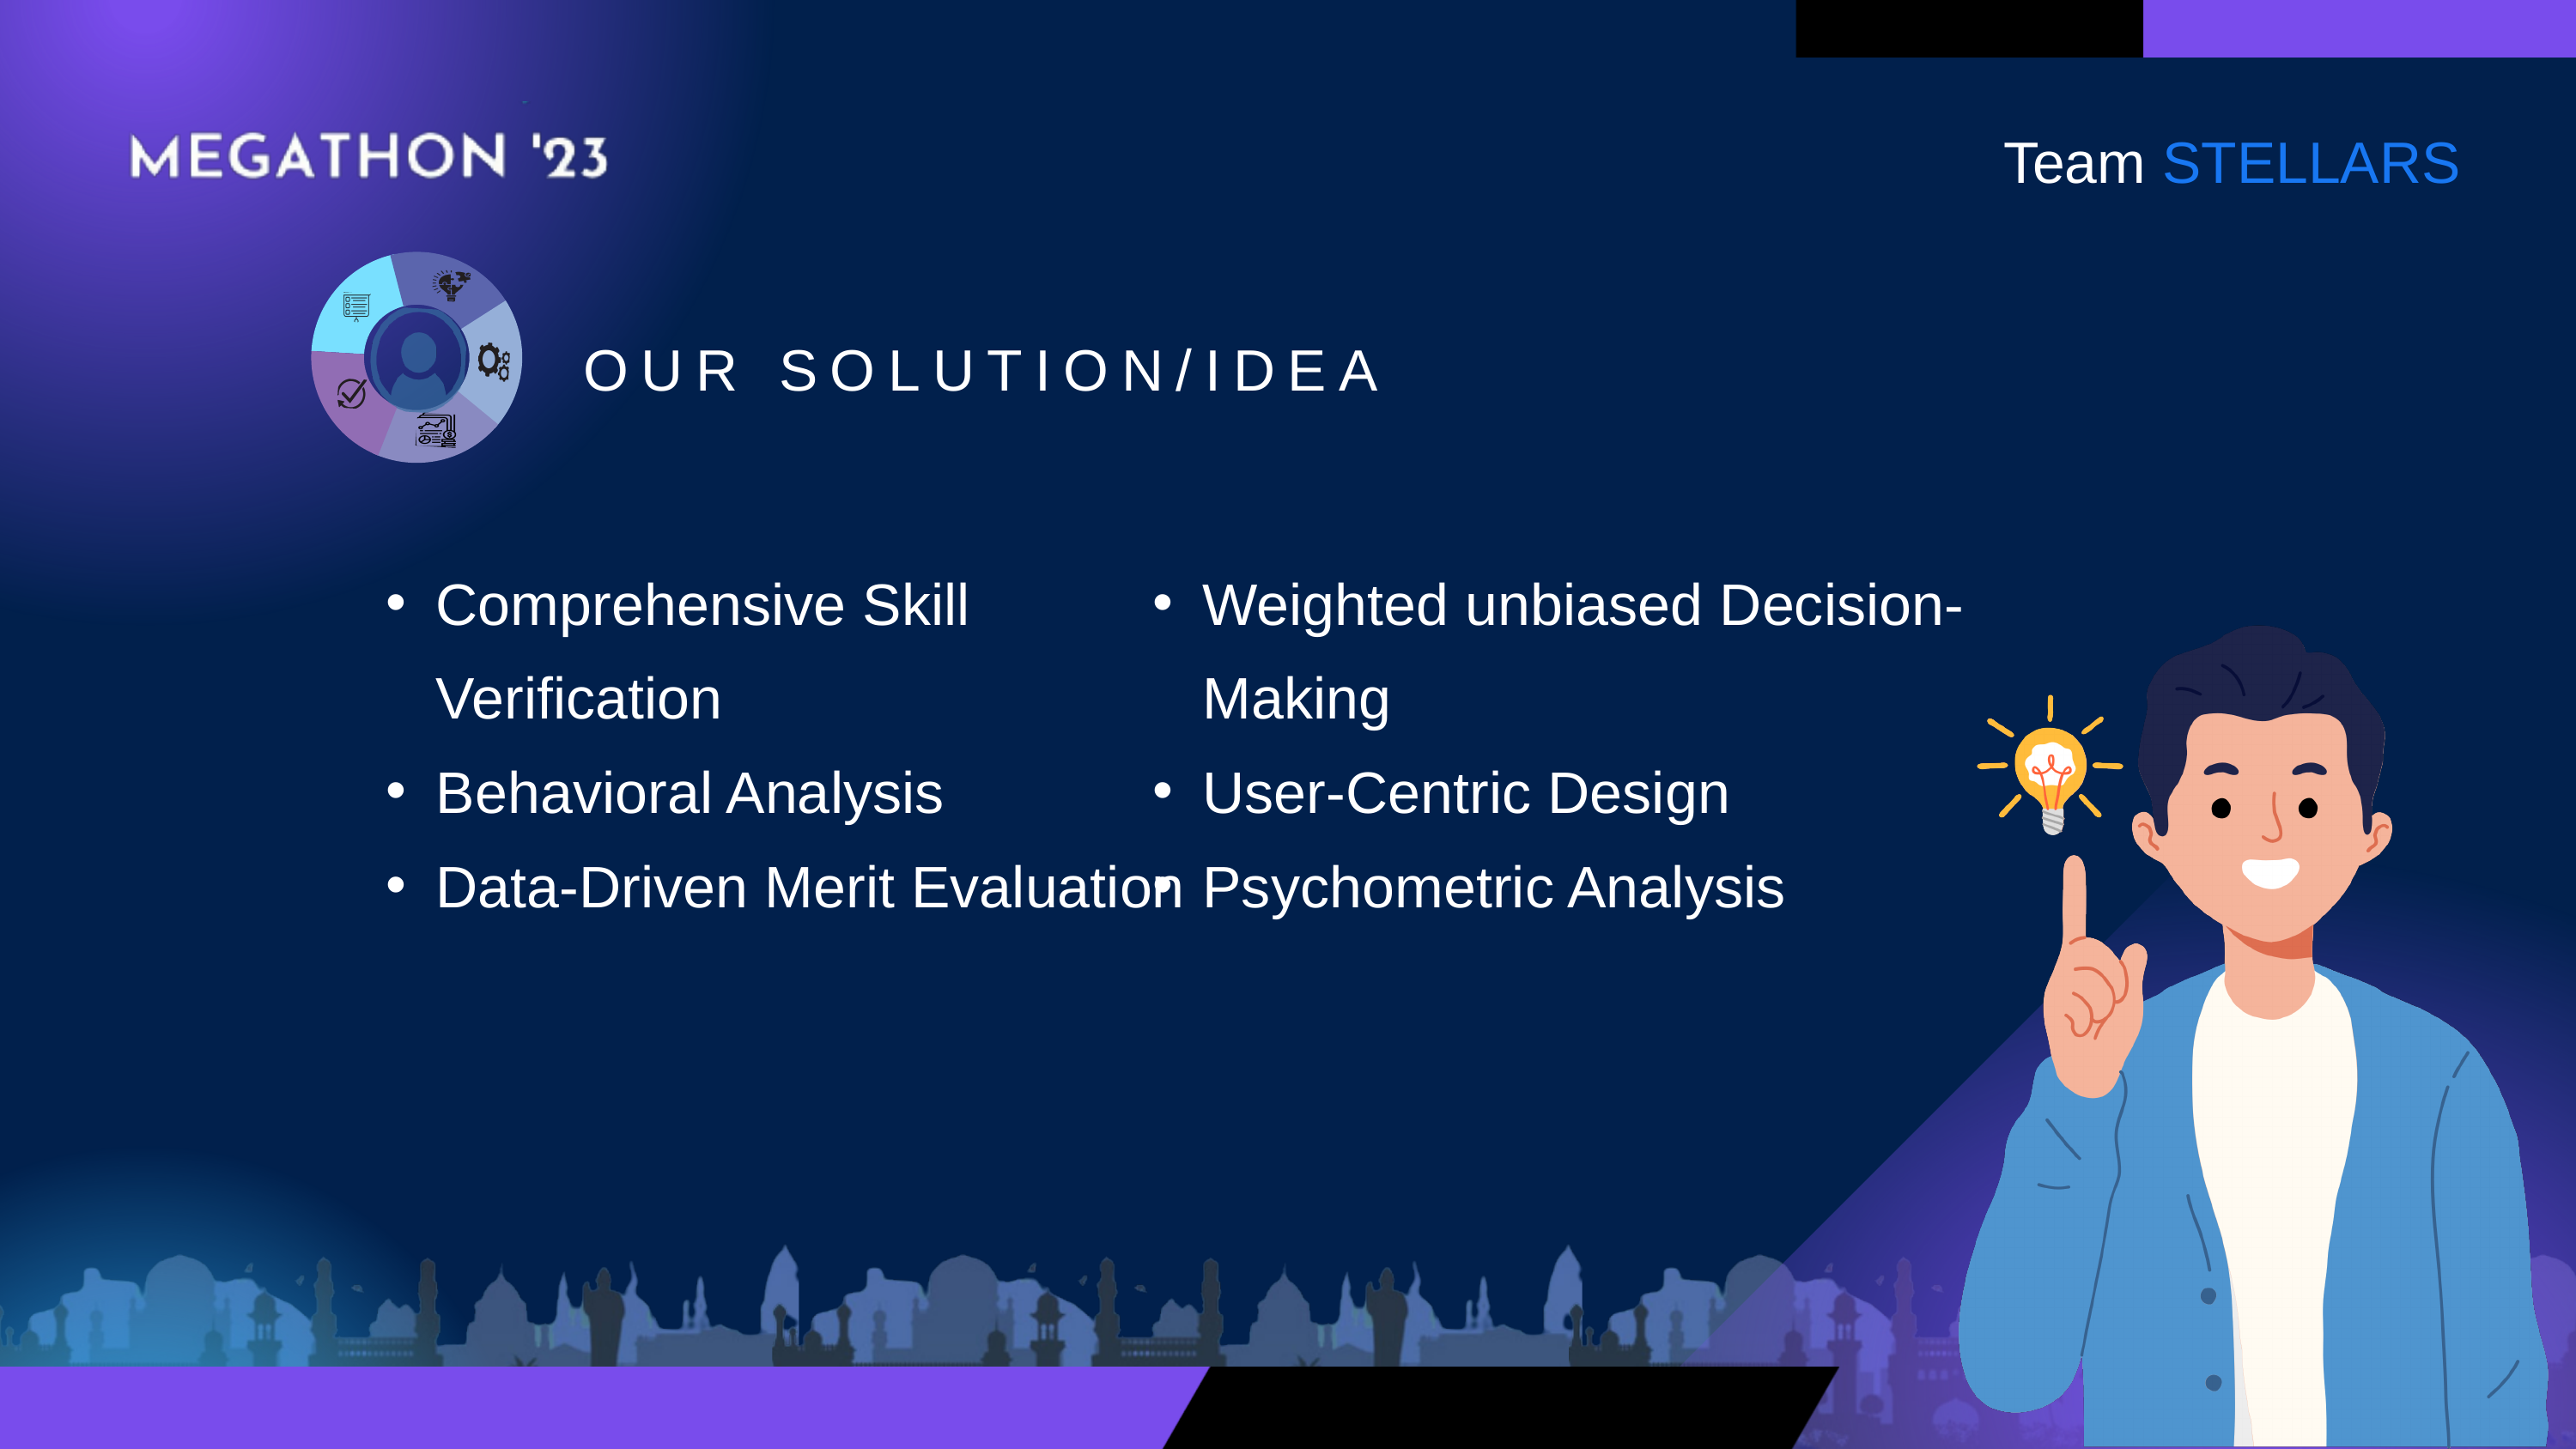

Team STELLARS

OUR SOLUTION/IDEA

Comprehensive Skill Verification
Behavioral Analysis
Data-Driven Merit Evaluation
Weighted unbiased Decision-Making
User-Centric Design
Psychometric Analysis